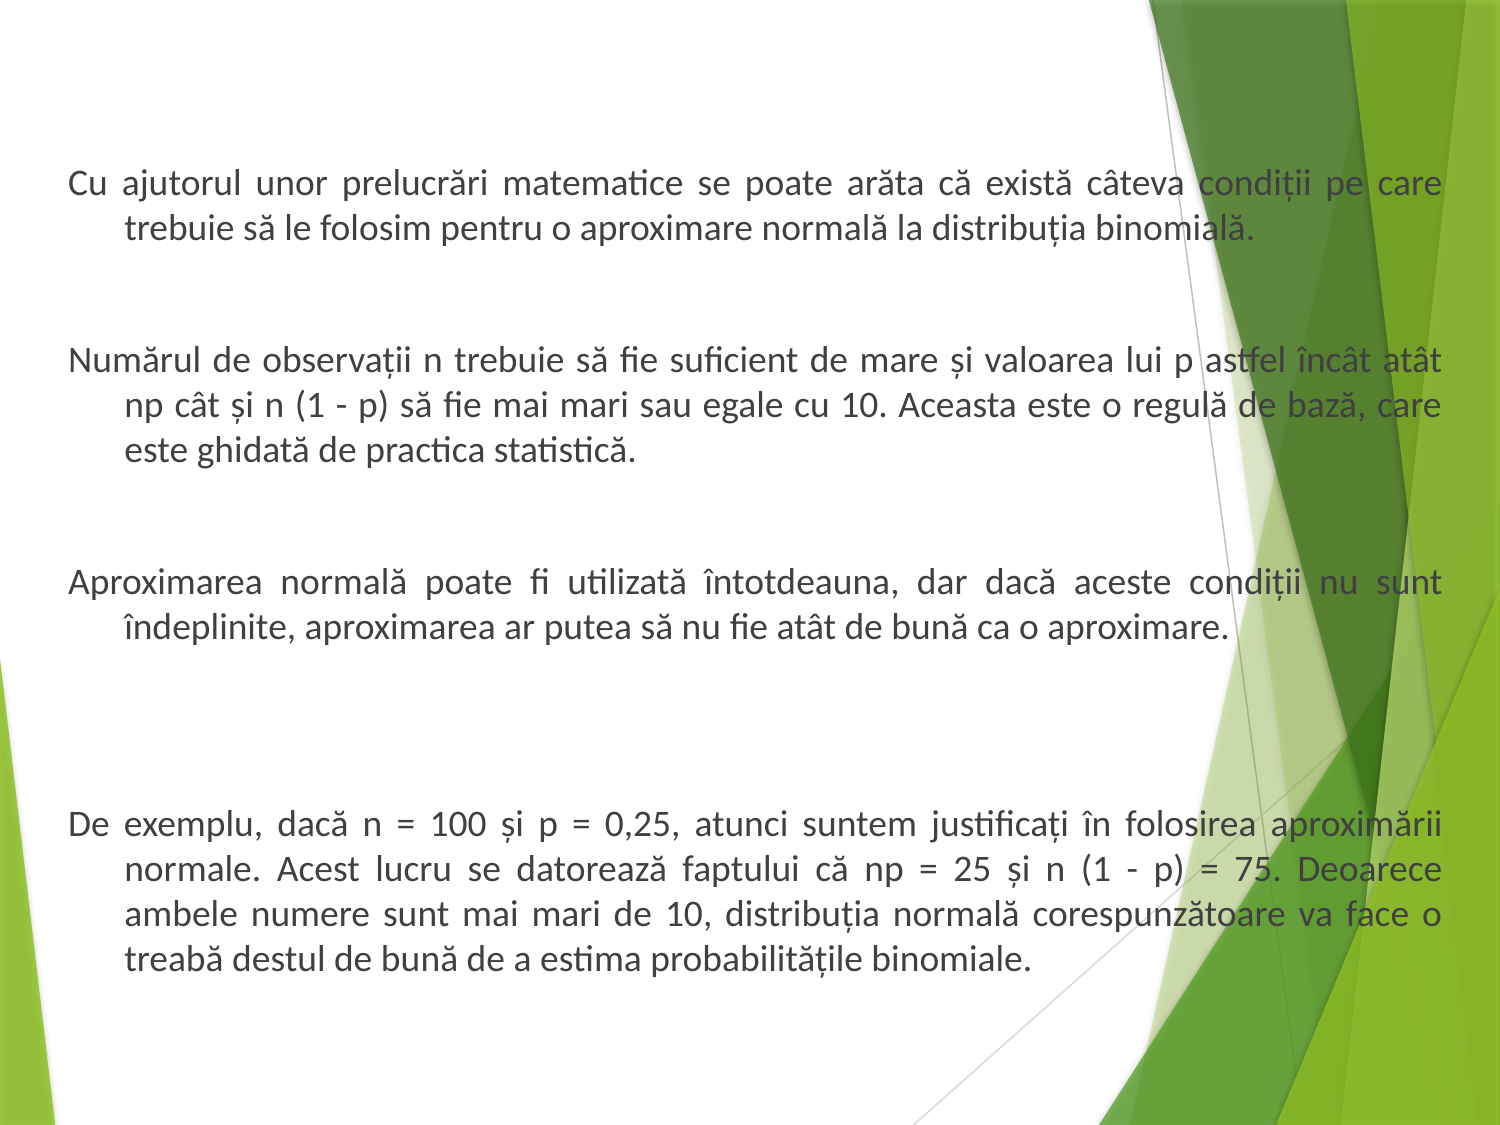

Cu ajutorul unor prelucrări matematice se poate arăta că există câteva condiții pe care trebuie să le folosim pentru o aproximare normală la distribuția binomială.

Numărul de observații n trebuie să fie suficient de mare și valoarea lui p astfel încât atât np cât și n (1 - p) să fie mai mari sau egale cu 10. Aceasta este o regulă de bază, care este ghidată de practica statistică.

Aproximarea normală poate fi utilizată întotdeauna, dar dacă aceste condiții nu sunt îndeplinite, aproximarea ar putea să nu fie atât de bună ca o aproximare.

De exemplu, dacă n = 100 și p = 0,25, atunci suntem justificați în folosirea aproximării normale. Acest lucru se datorează faptului că np = 25 și n (1 - p) = 75. Deoarece ambele numere sunt mai mari de 10, distribuția normală corespunzătoare va face o treabă destul de bună de a estima probabilitățile binomiale.